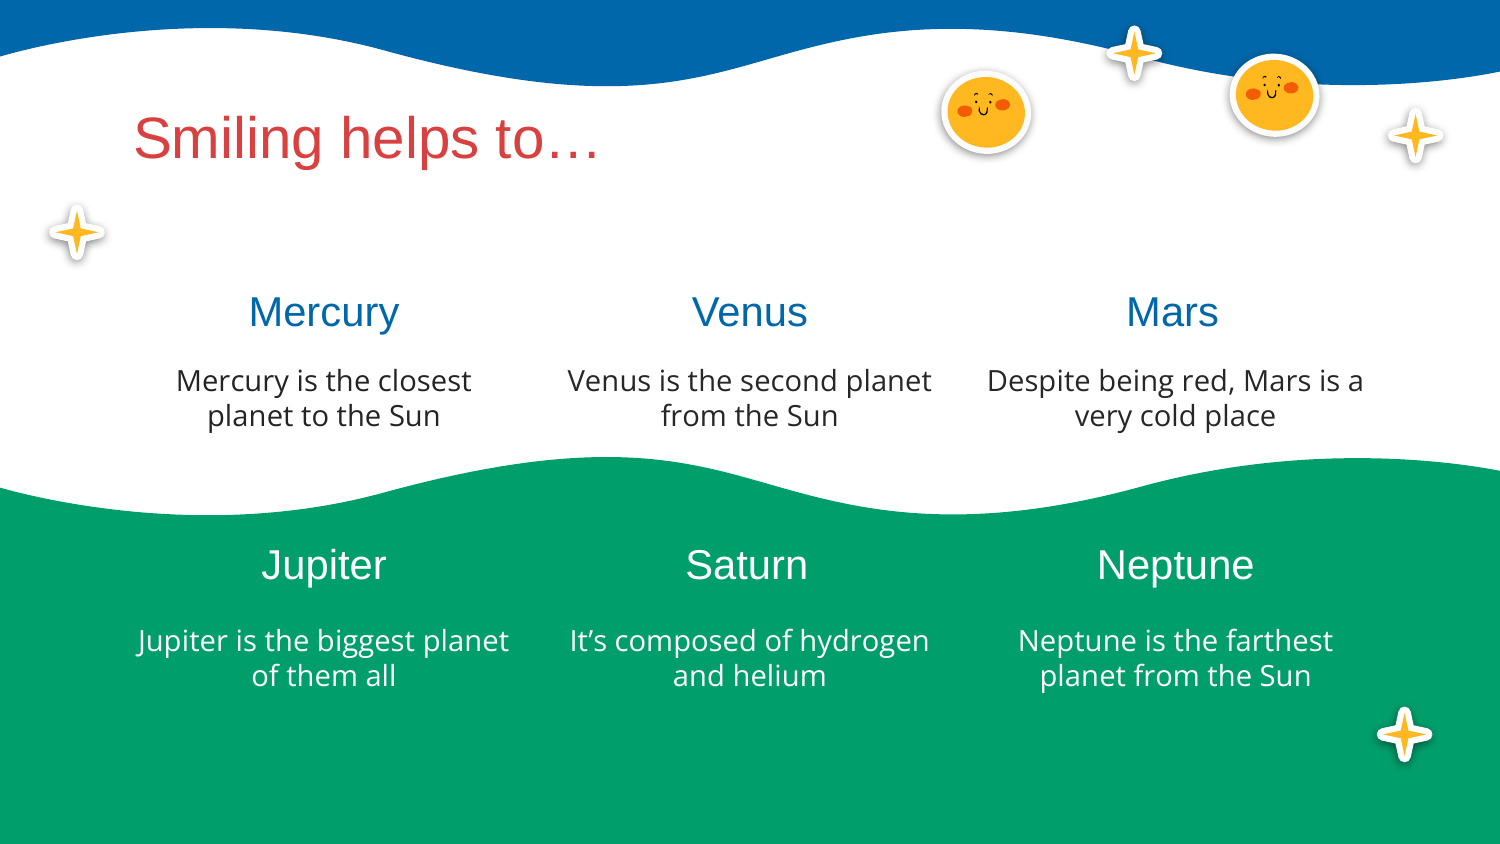

# Smiling helps to…
Venus
Mars
Mercury
Mercury is the closest planet to the Sun
Venus is the second planet from the Sun
Despite being red, Mars is a very cold place
Saturn
Jupiter
Neptune
It’s composed of hydrogen and helium
Jupiter is the biggest planet of them all
Neptune is the farthest planet from the Sun